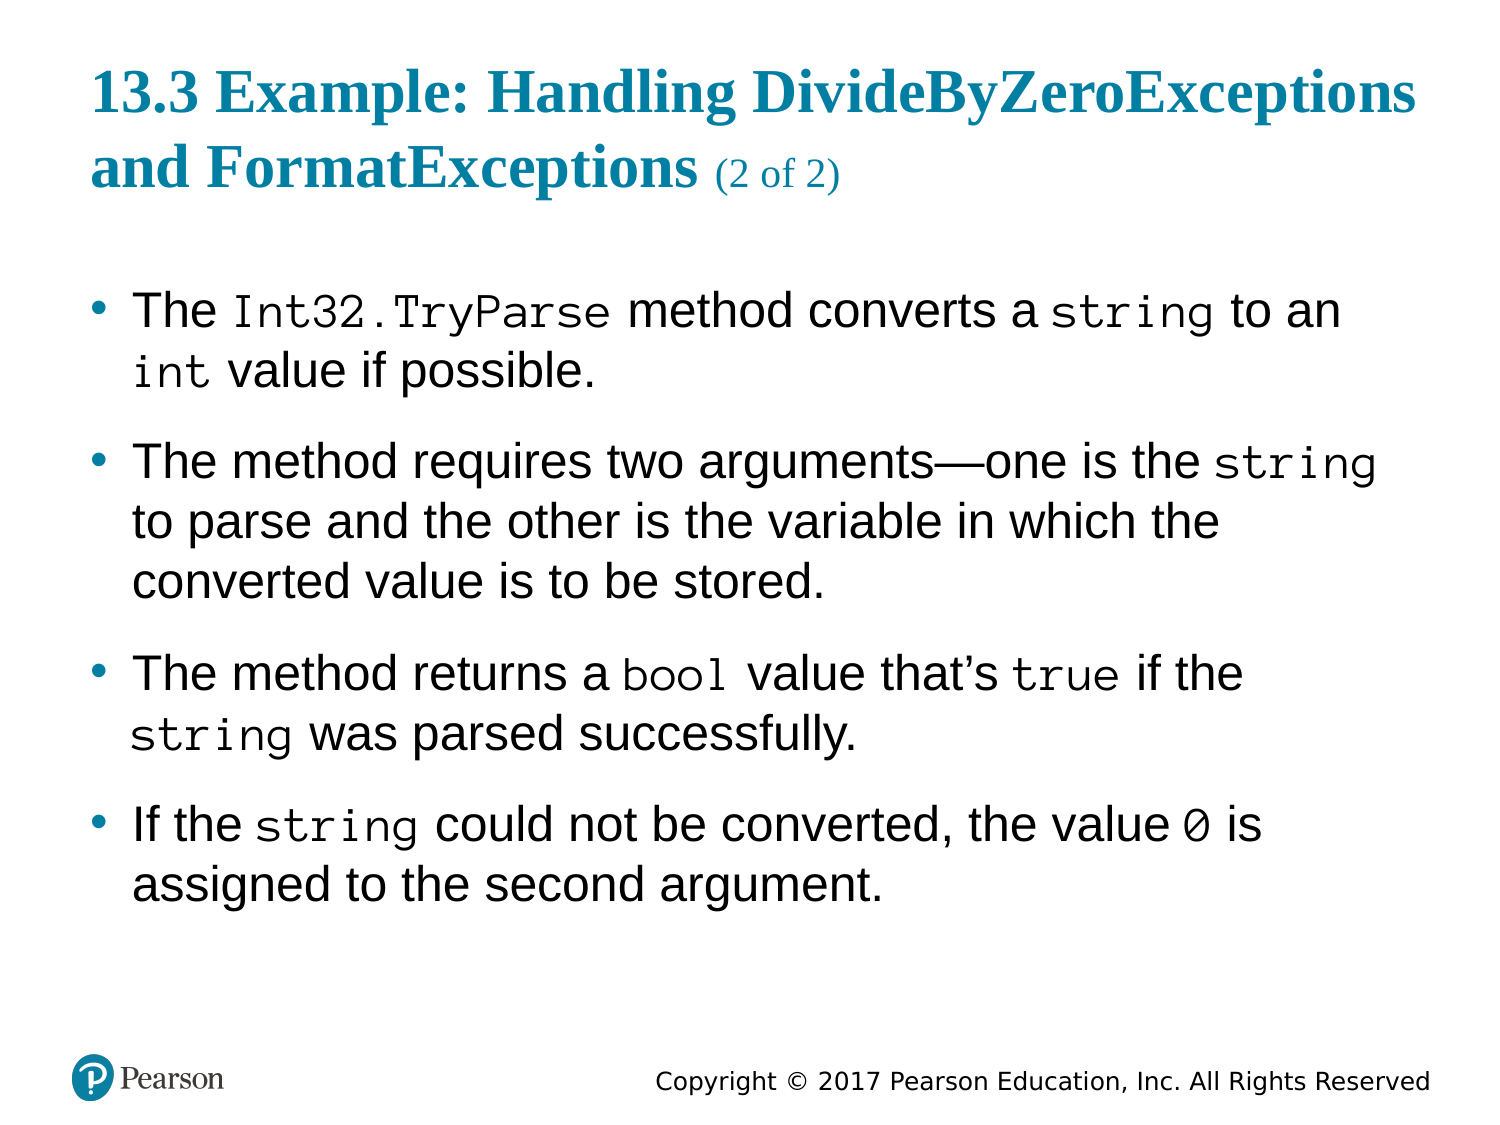

# 13.3 Example: Handling DivideByZeroExceptions and FormatExceptions (2 of 2)
The Int32.TryParse method converts a string to an int value if possible.
The method requires two arguments—one is the string to parse and the other is the variable in which the converted value is to be stored.
The method returns a bool value that’s true if the string was parsed successfully.
If the string could not be converted, the value 0 is assigned to the second argument.